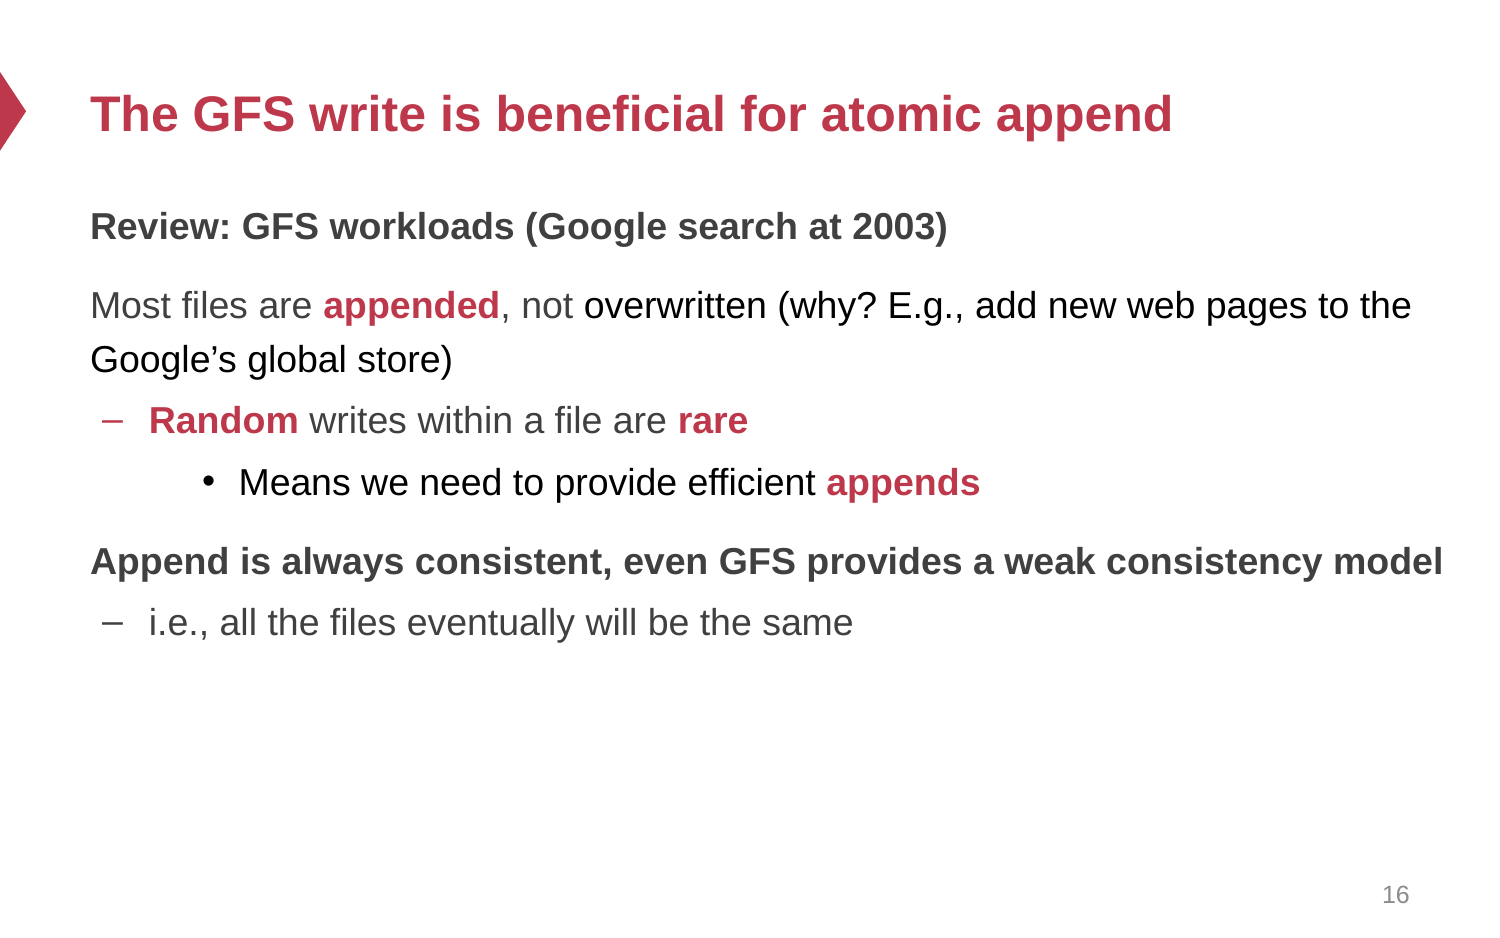

# The GFS write is beneficial for atomic append
Review: GFS workloads (Google search at 2003)
Most files are appended, not overwritten (why? E.g., add new web pages to the Google’s global store)
Random writes within a file are rare
Means we need to provide efficient appends
Append is always consistent, even GFS provides a weak consistency model
i.e., all the files eventually will be the same
16